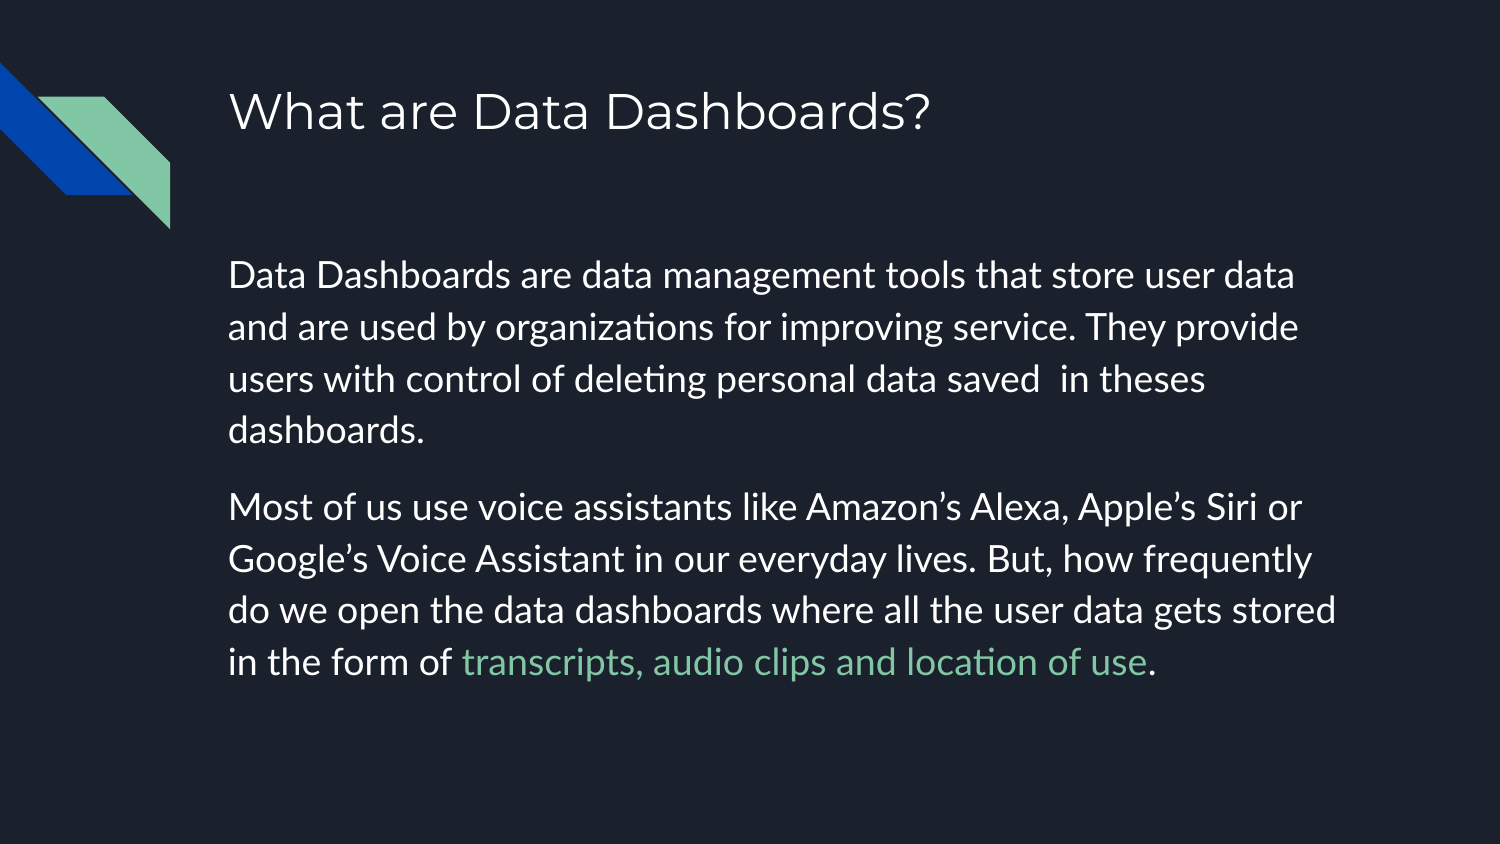

# What are Data Dashboards?
Data Dashboards are data management tools that store user data and are used by organizations for improving service. They provide users with control of deleting personal data saved  in theses dashboards.
Most of us use voice assistants like Amazon’s Alexa, Apple’s Siri or Google’s Voice Assistant in our everyday lives. But, how frequently do we open the data dashboards where all the user data gets stored in the form of transcripts, audio clips and location of use.